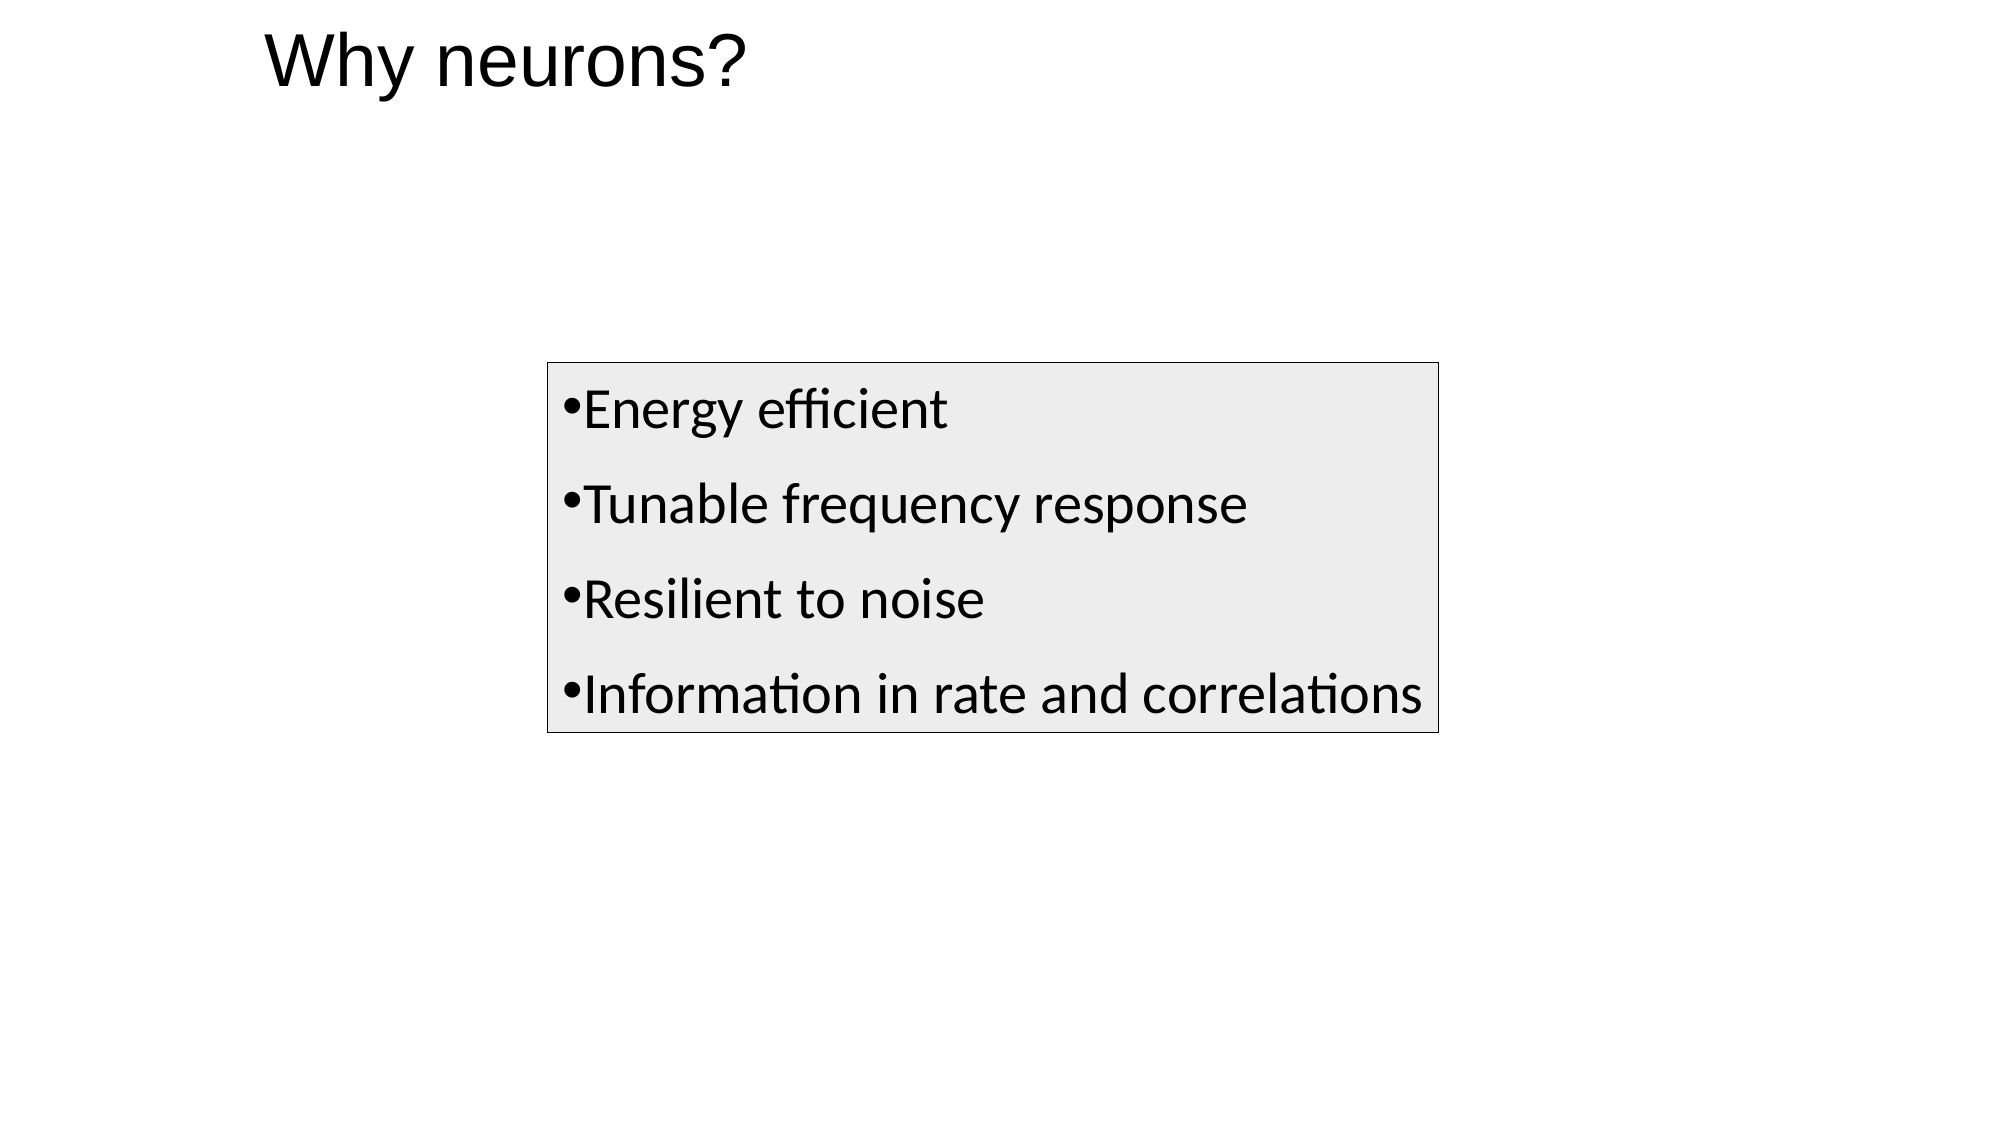

Why neurons?
Energy efficient
Tunable frequency response
Resilient to noise
Information in rate and correlations